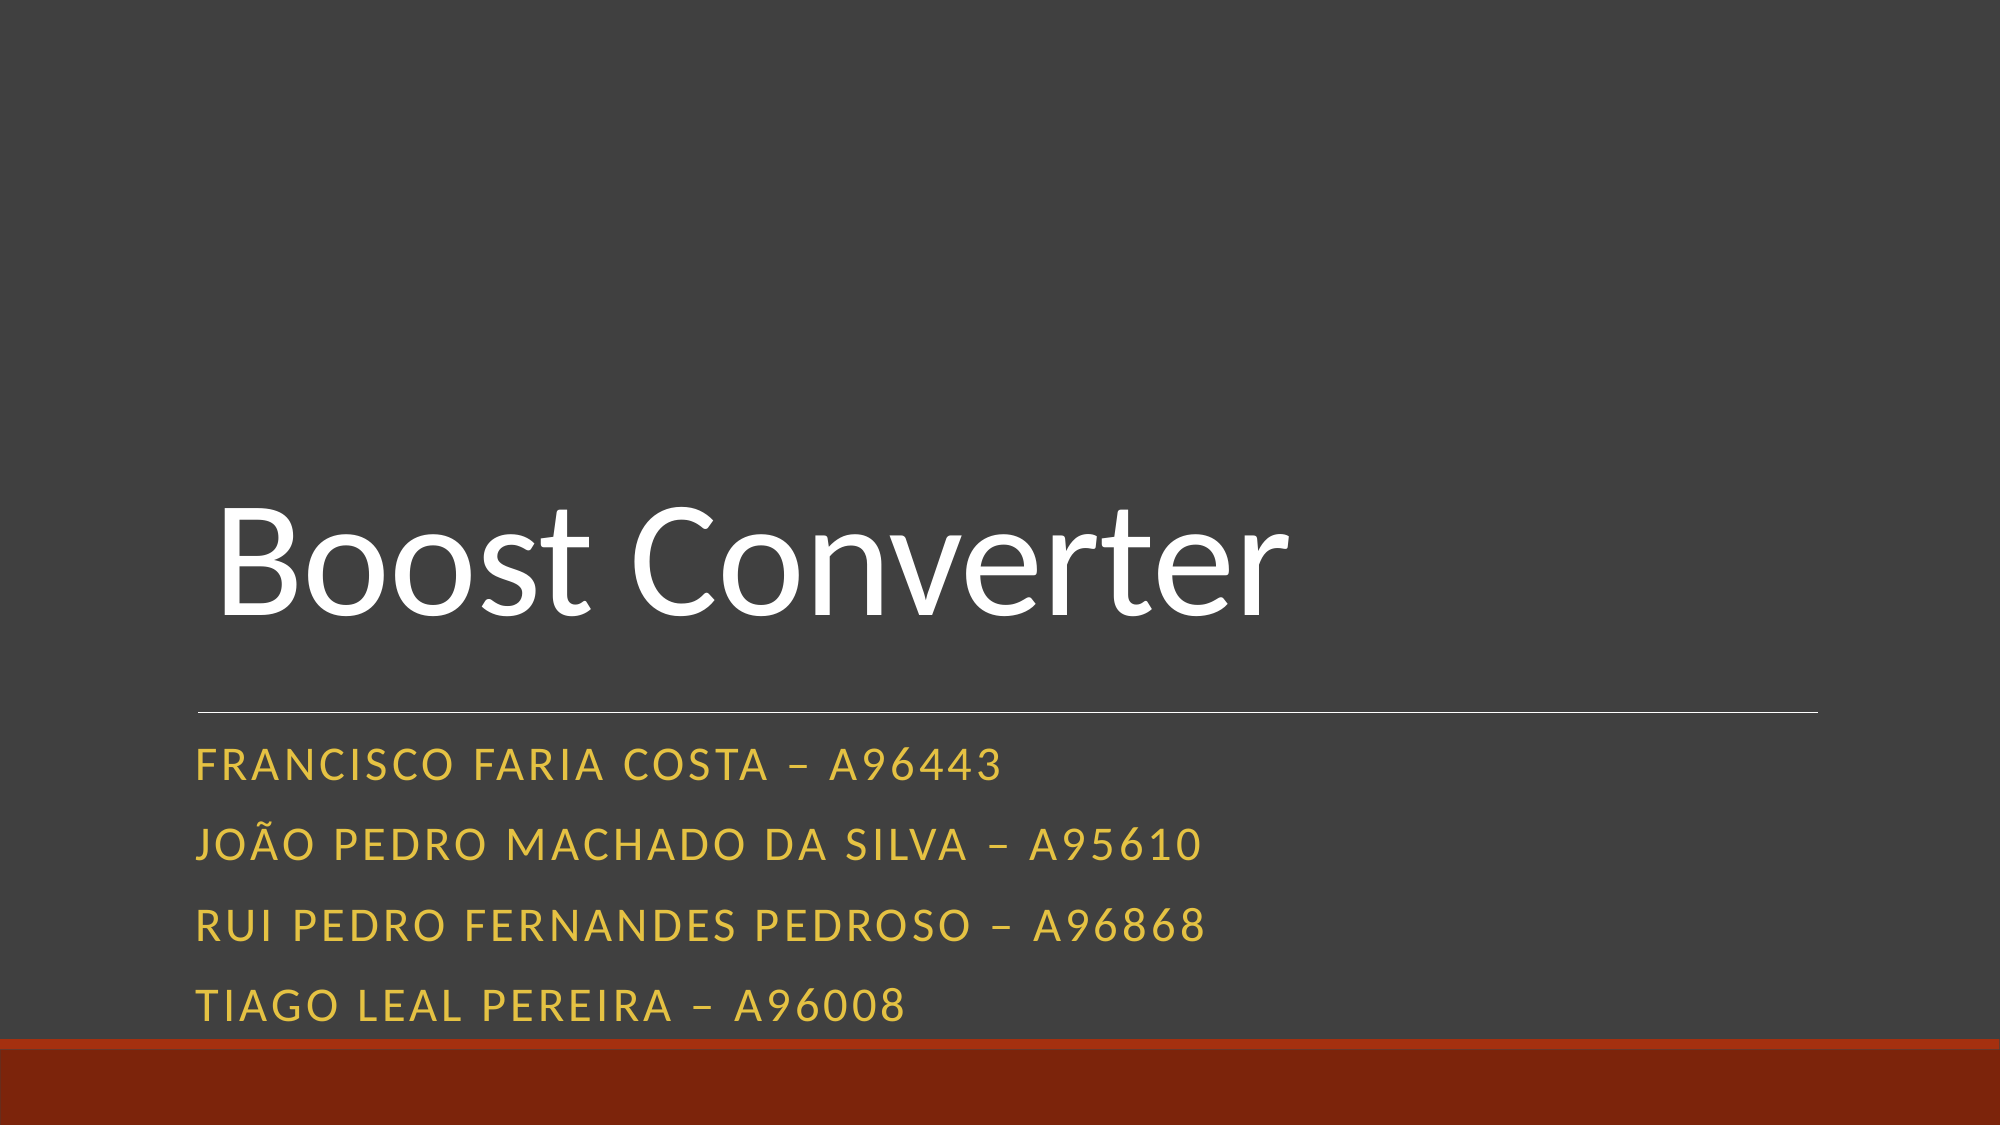

# Boost Converter
Francisco Faria Costa – A96443
João Pedro Machado da Silva – A95610
Rui Pedro Fernandes pedroso – A96868
Tiago Leal Pereira – A96008